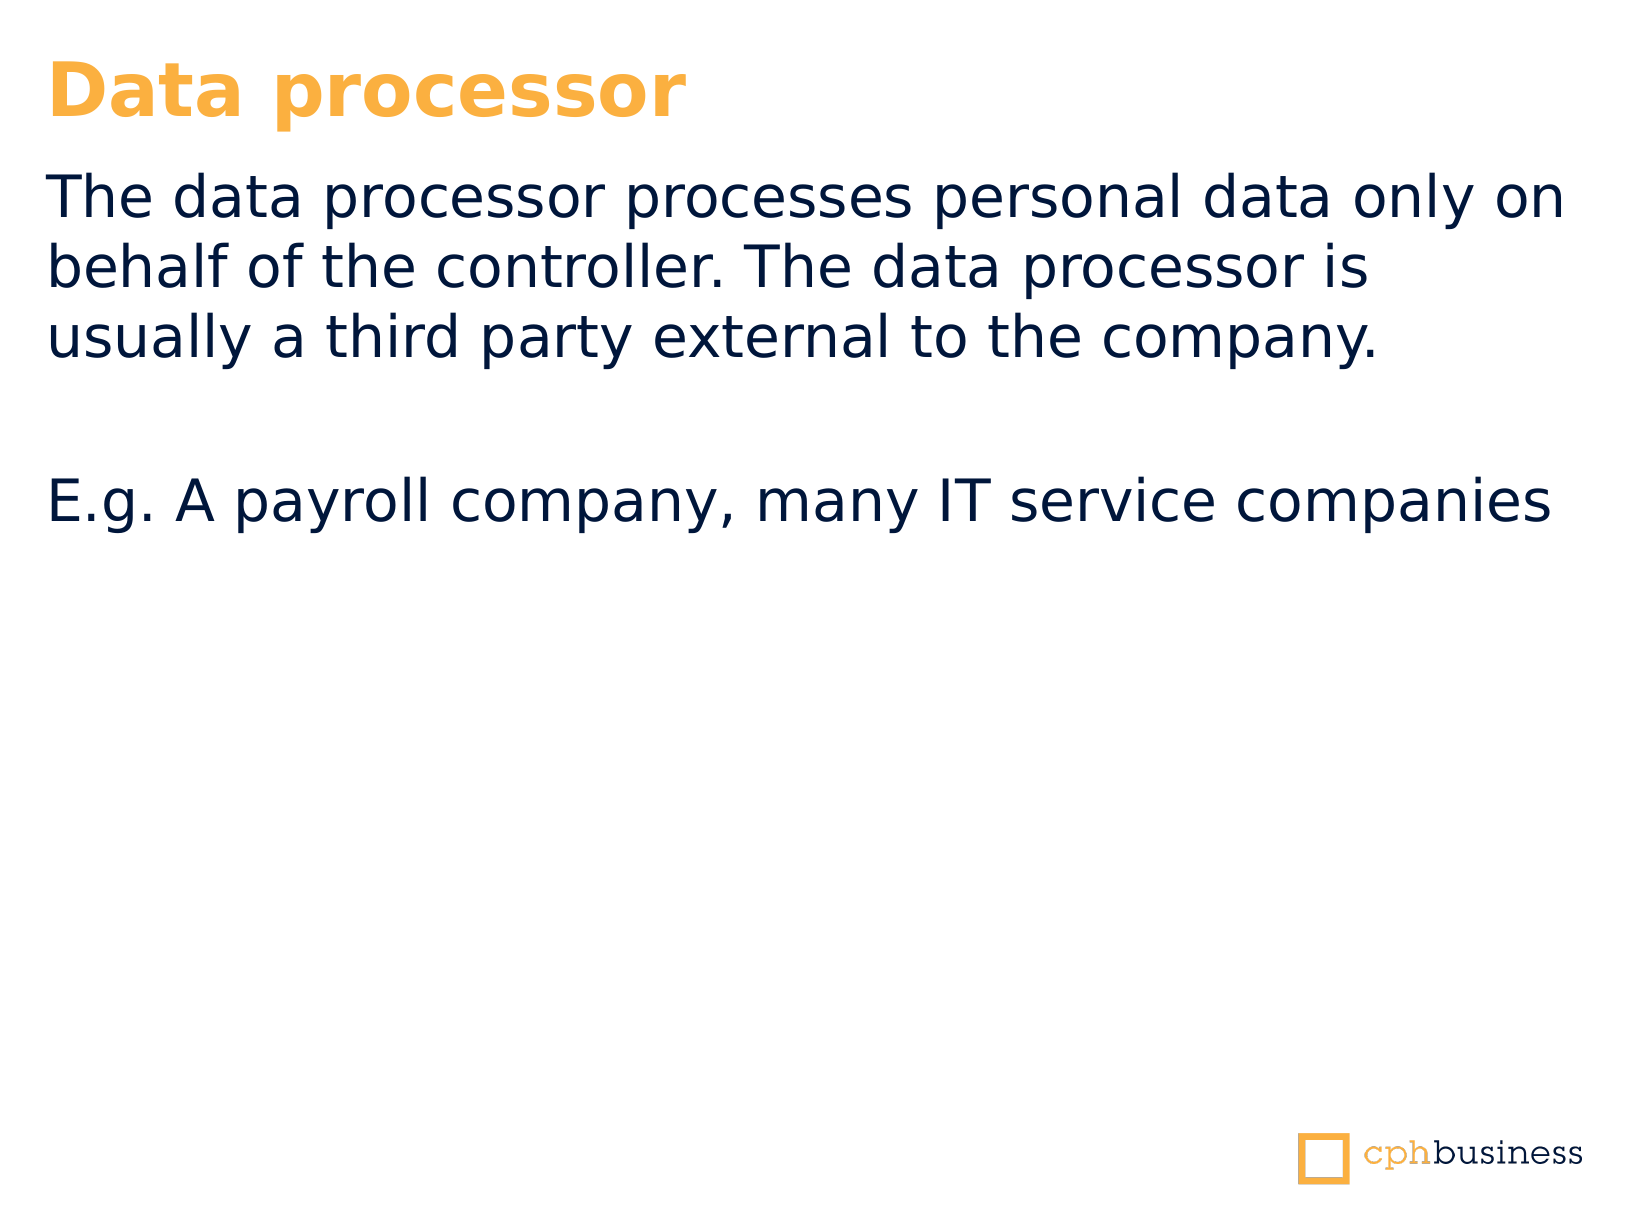

Data processor
The data processor processes personal data only on behalf of the controller. The data processor is usually a third party external to the company.

E.g. A payroll company, many IT service companies